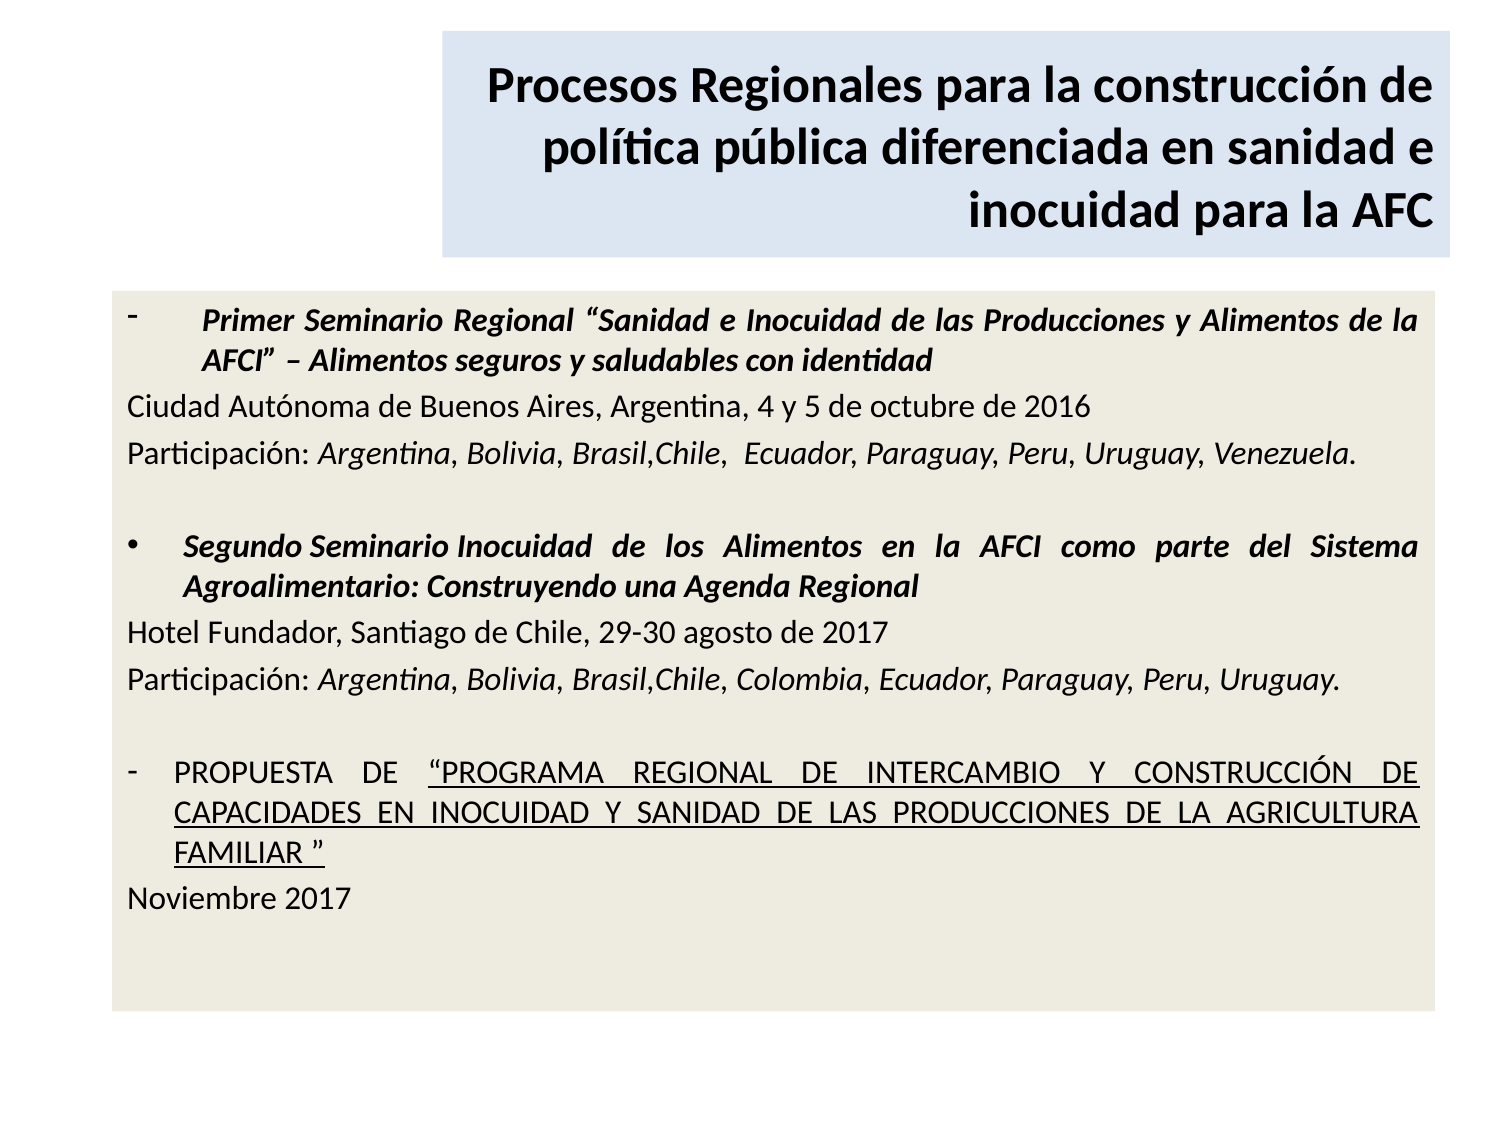

Procesos Regionales para la construcción de política pública diferenciada en sanidad e inocuidad para la AFC

Primer Seminario Regional “Sanidad e Inocuidad de las Producciones y Alimentos de la AFCI” – Alimentos seguros y saludables con identidad
Ciudad Autónoma de Buenos Aires, Argentina, 4 y 5 de octubre de 2016
Participación: Argentina, Bolivia, Brasil,Chile,  Ecuador, Paraguay, Peru, Uruguay, Venezuela.

Segundo Seminario Inocuidad de los Alimentos en la AFCI como parte del Sistema Agroalimentario: Construyendo una Agenda Regional
Hotel Fundador, Santiago de Chile, 29-30 agosto de 2017
Participación: Argentina, Bolivia, Brasil,Chile, Colombia, Ecuador, Paraguay, Peru, Uruguay.

PROPUESTA DE “PROGRAMA REGIONAL DE INTERCAMBIO Y CONSTRUCCIÓN DE CAPACIDADES EN INOCUIDAD Y SANIDAD DE LAS PRODUCCIONES DE LA AGRICULTURA FAMILIAR ”
Noviembre 2017